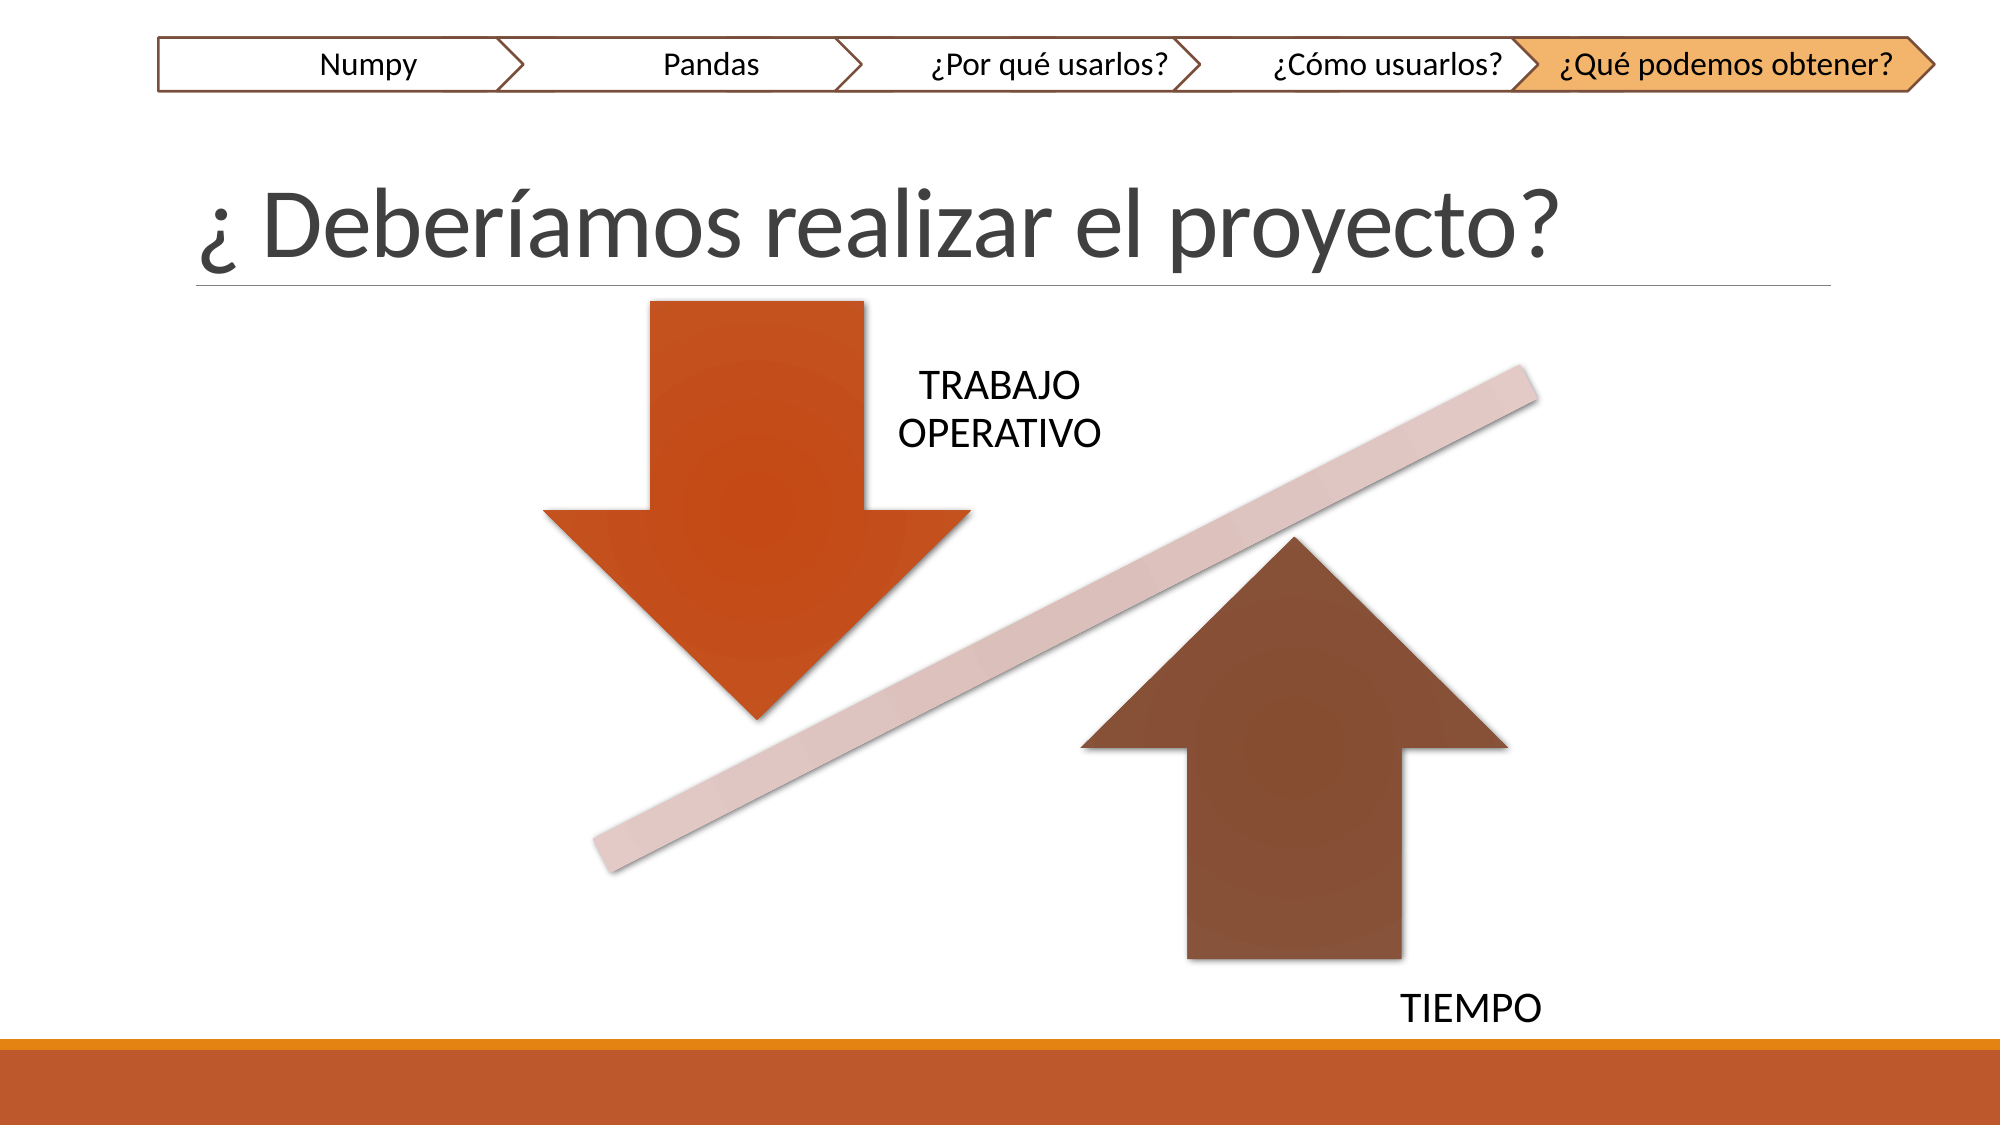

Descripción
Objetivos
Recursos
Costos
Viabilidad
Conclusiones
Numpy
Pandas
¿Por qué usarlos?
¿Cómo usuarlos?
¿Qué podemos obtener?
# ¿ Deberíamos realizar el proyecto?
TRABAJO OPERATIVO
TIEMPO